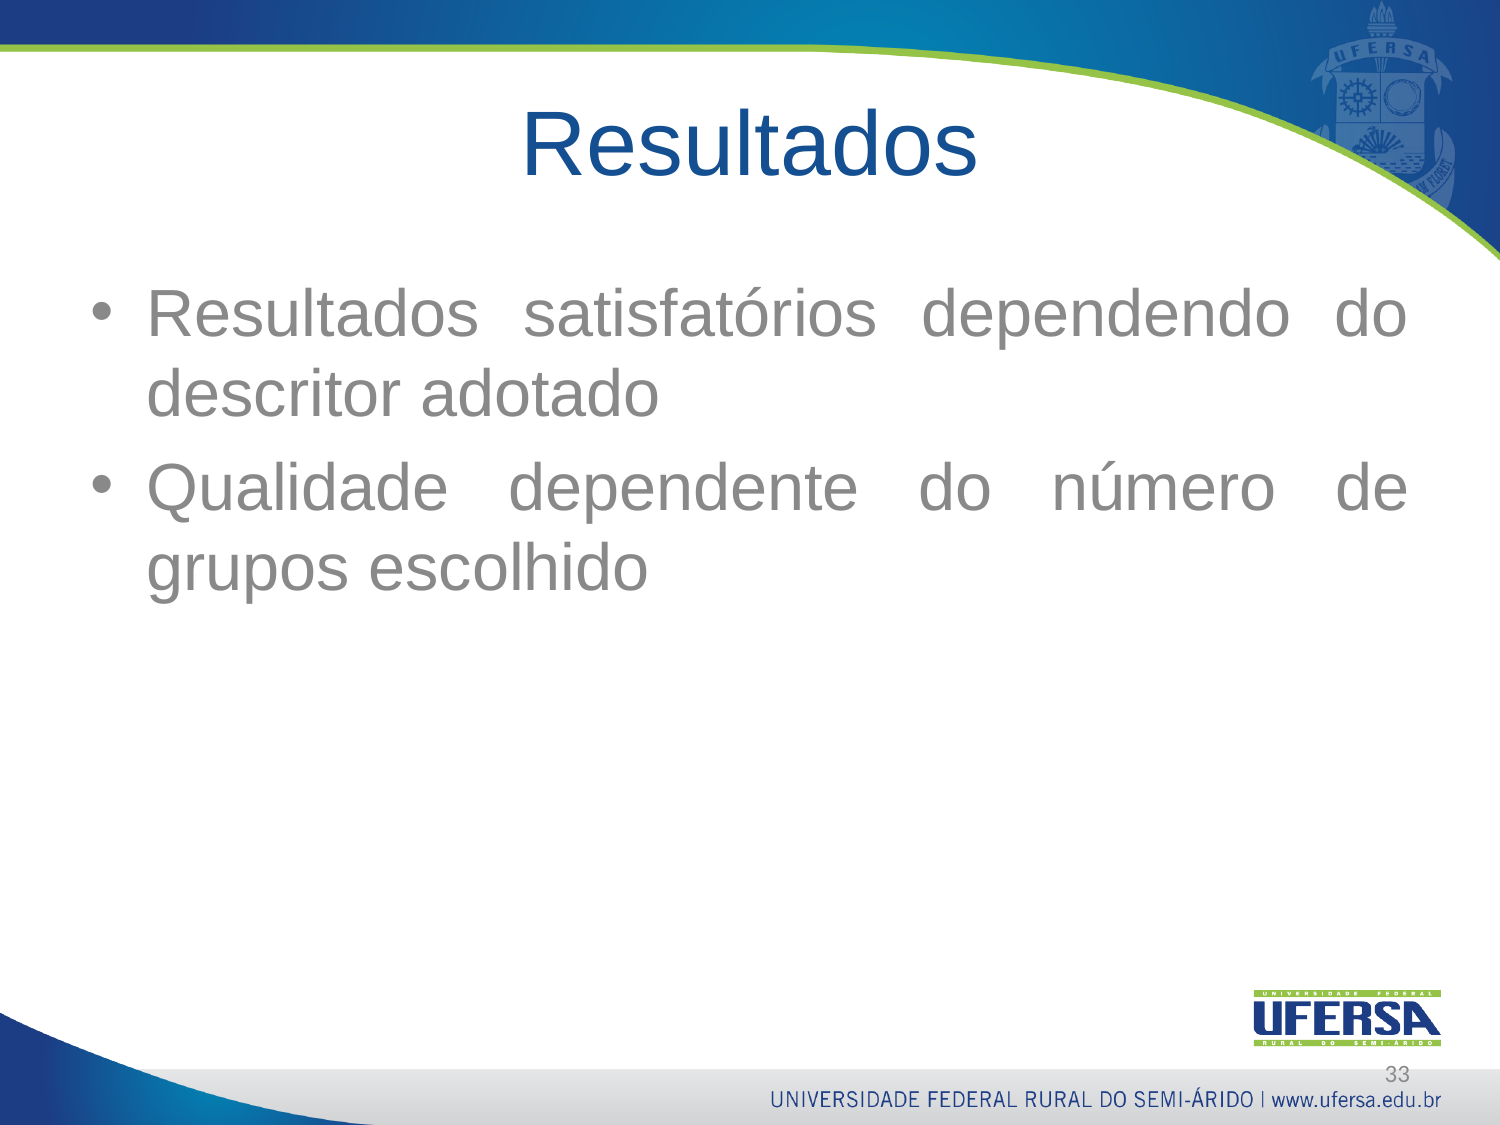

# Resultados
Resultados satisfatórios dependendo do descritor adotado
Qualidade dependente do número de grupos escolhido

33